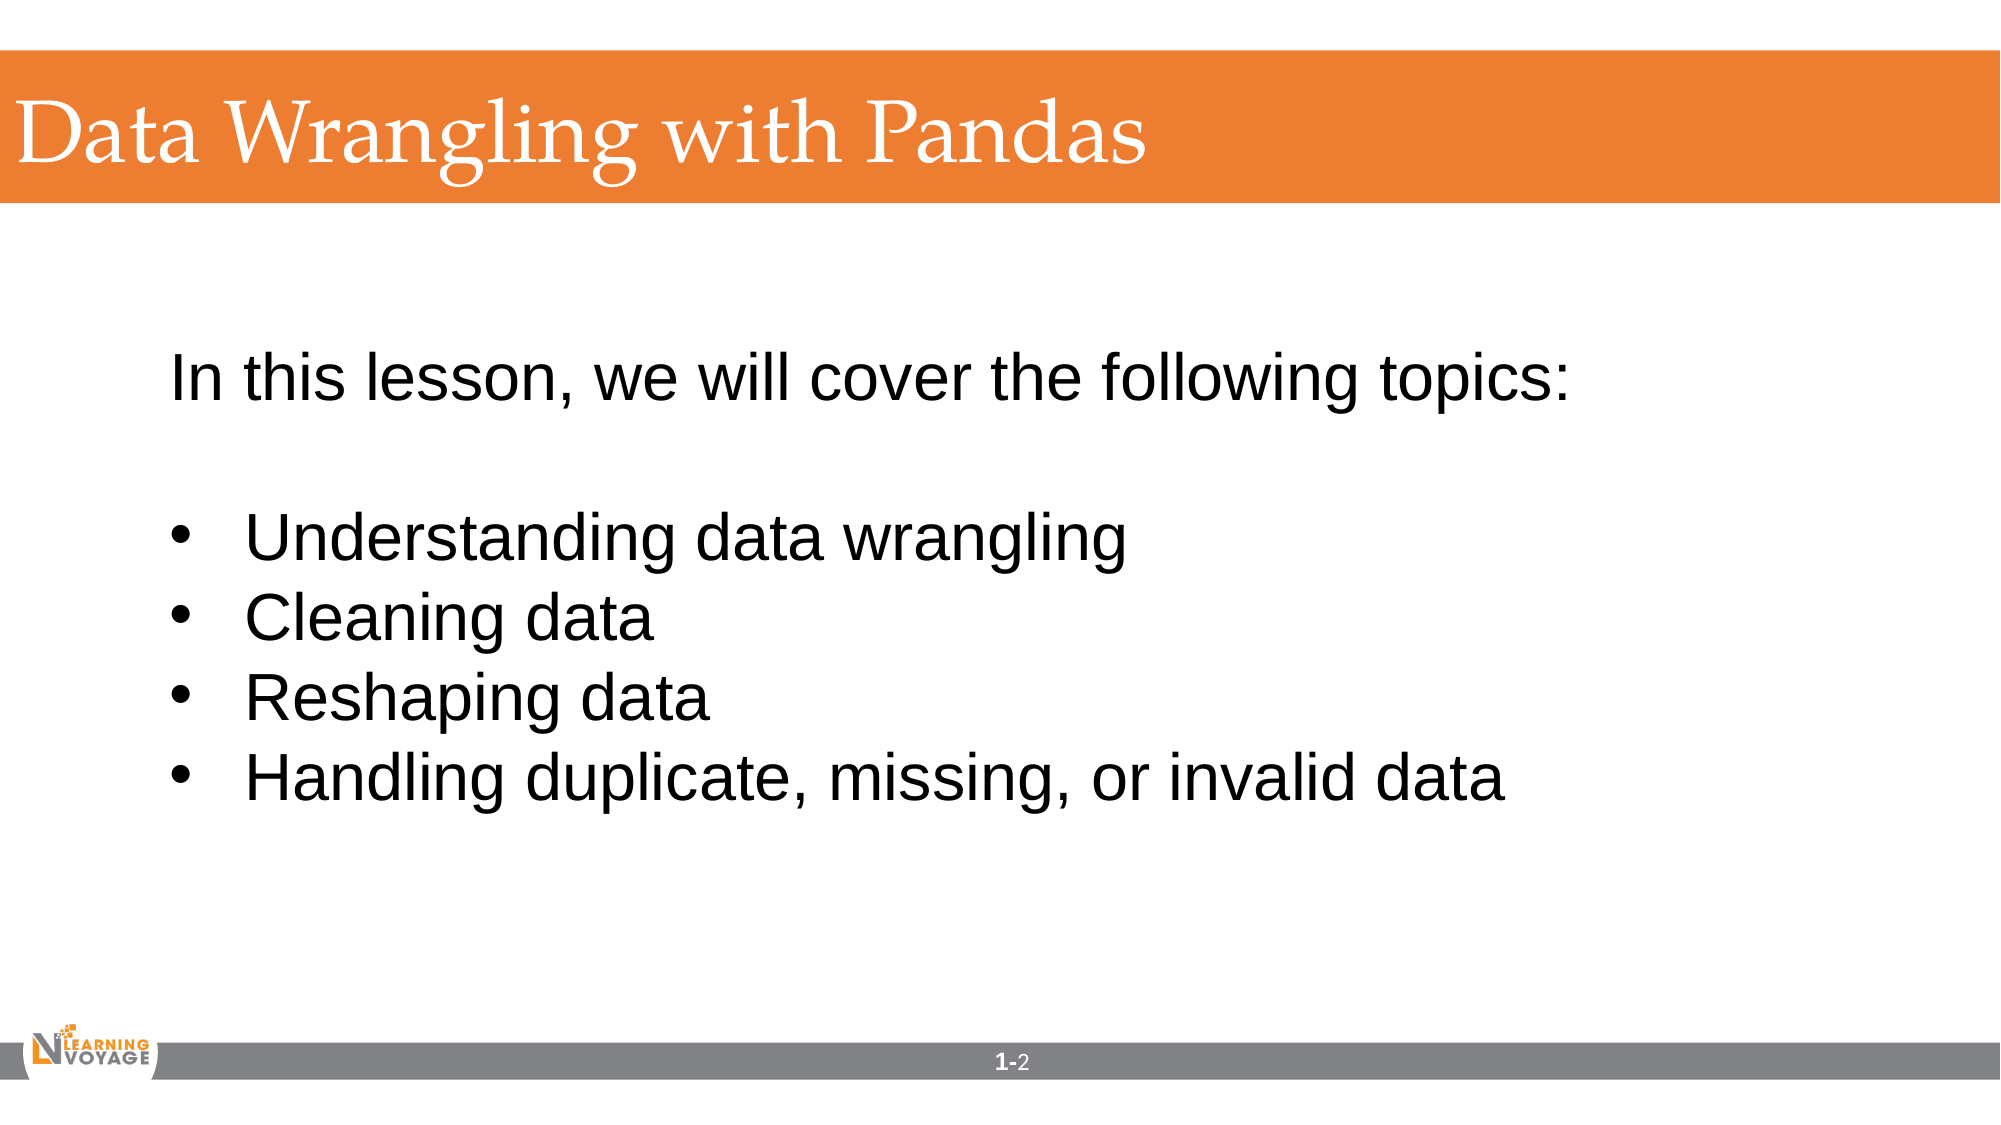

Data Wrangling with Pandas
In this lesson, we will cover the following topics:

Understanding data wrangling
Cleaning data
Reshaping data
Handling duplicate, missing, or invalid data
1-2